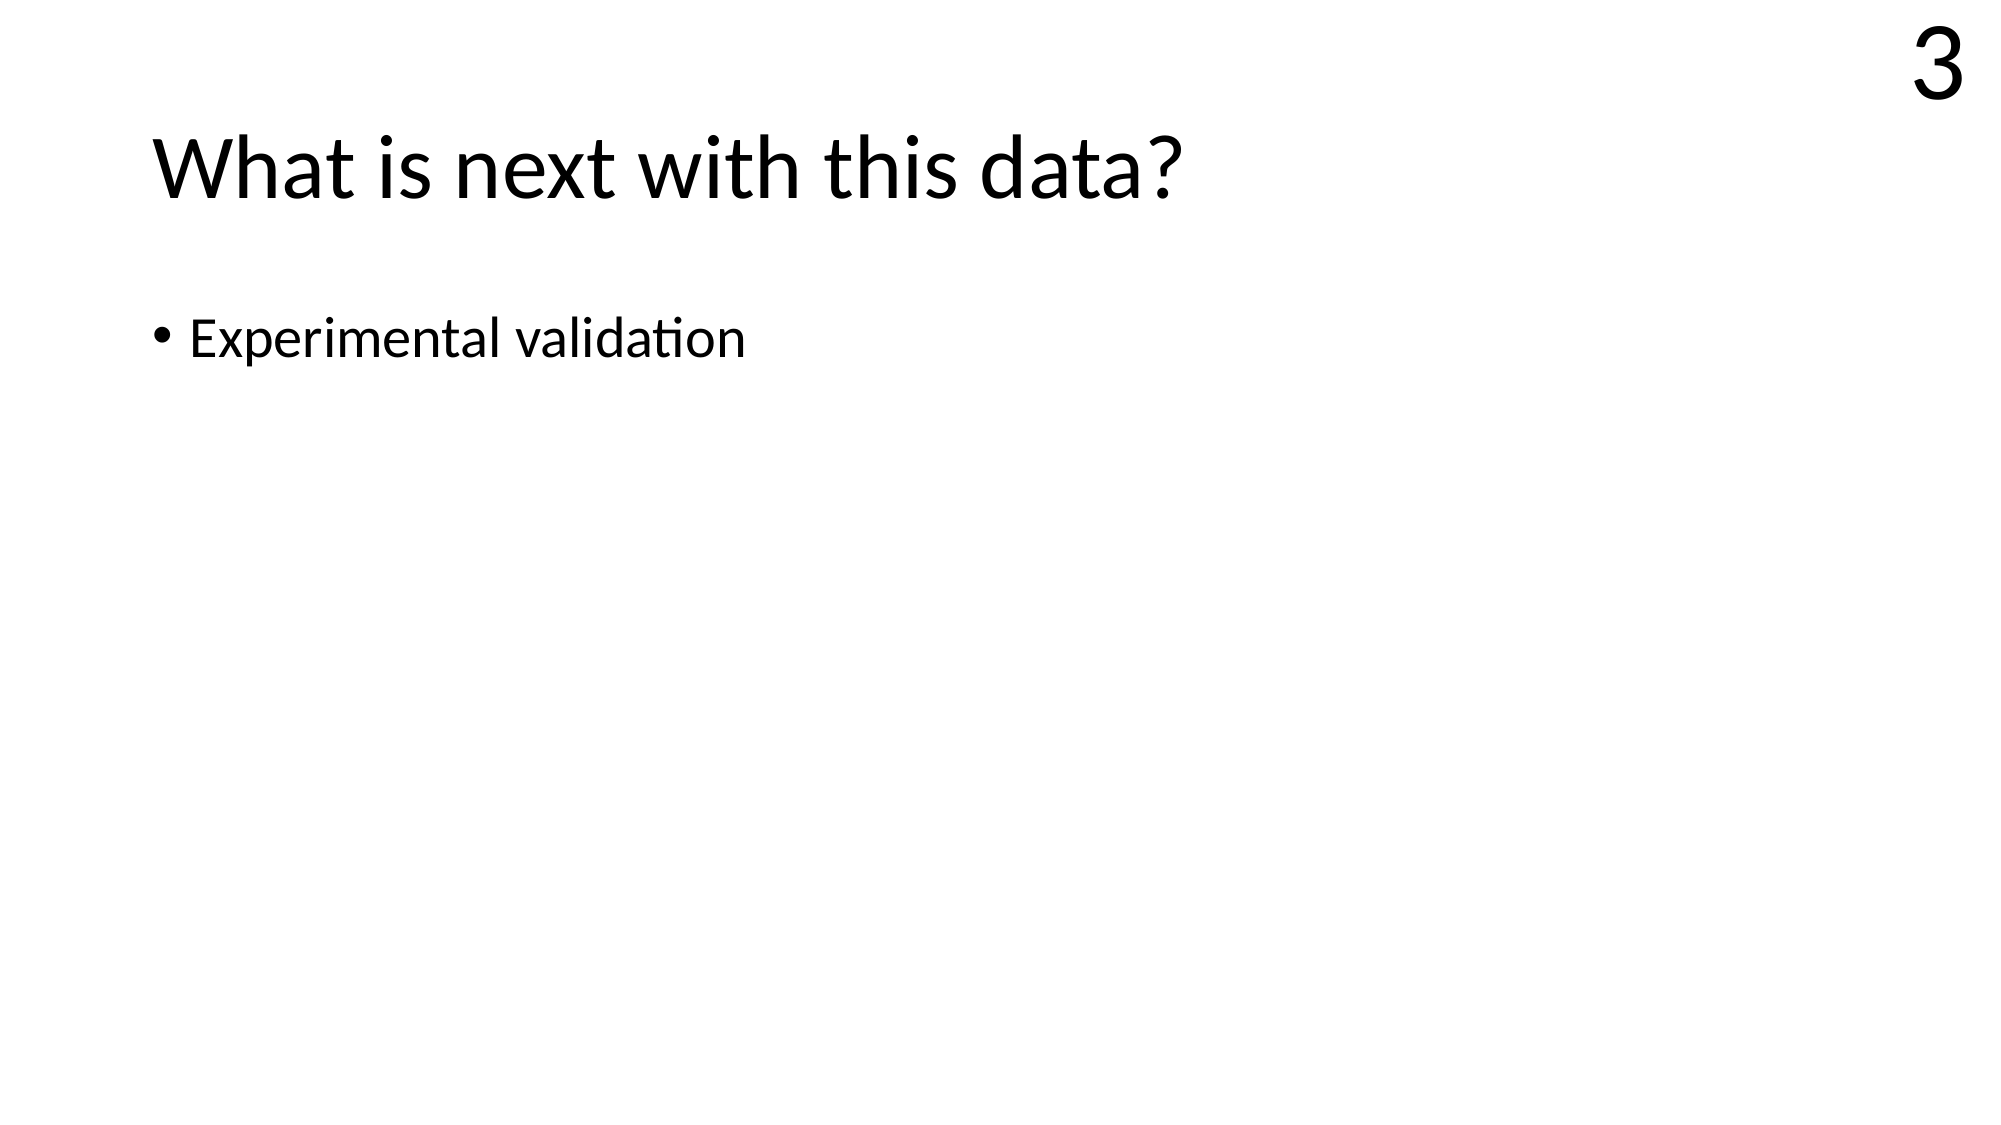

3
# What is next with this data?
Experimental validation